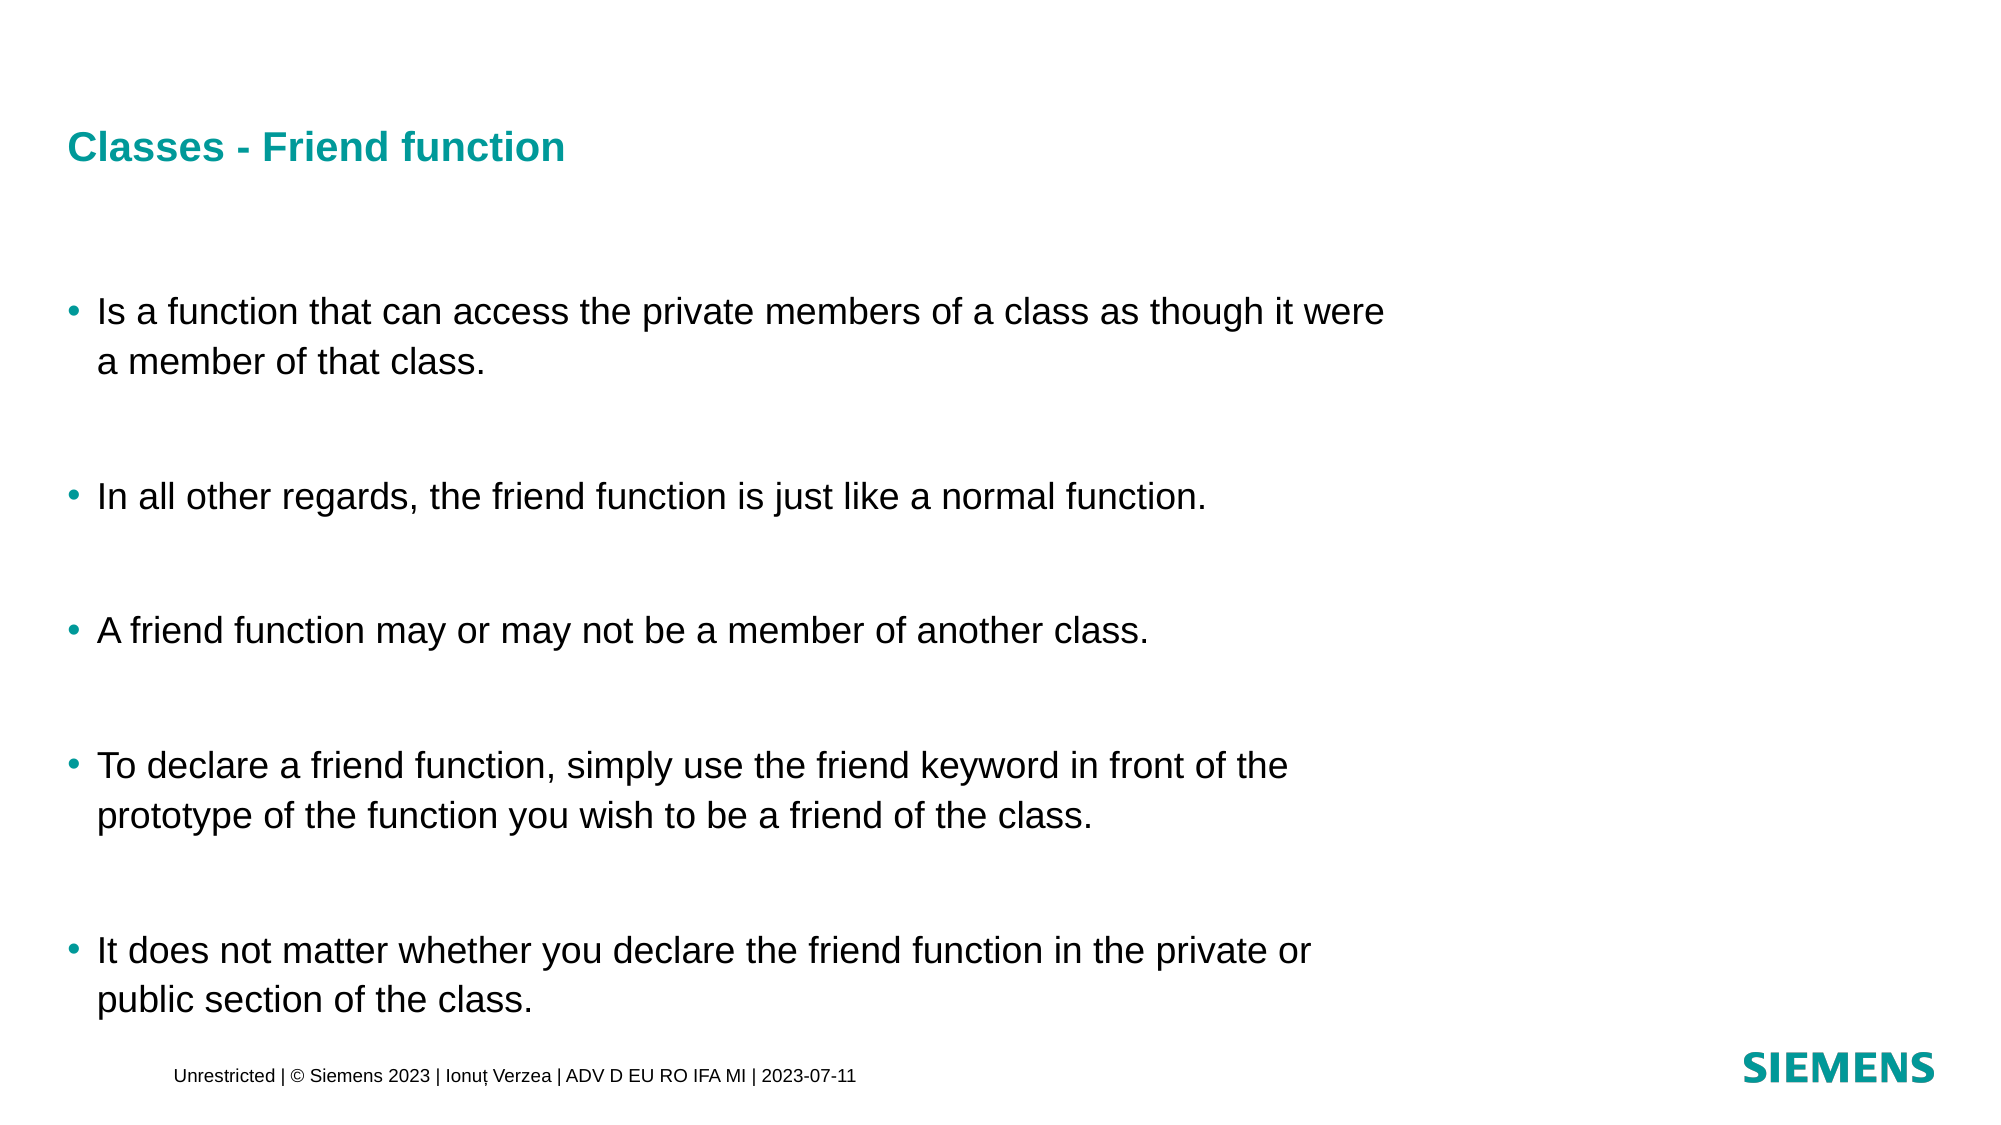

# Classes - Friend function

Is a function that can access the private members of a class as though it were a member of that class.

In all other regards, the friend function is just like a normal function.

A friend function may or may not be a member of another class.

To declare a friend function, simply use the friend keyword in front of the prototype of the function you wish to be a friend of the class.

It does not matter whether you declare the friend function in the private or public section of the class.

Unrestricted | © Siemens 2023 | Ionuț Verzea | ADV D EU RO IFA MI | 2023-07-11